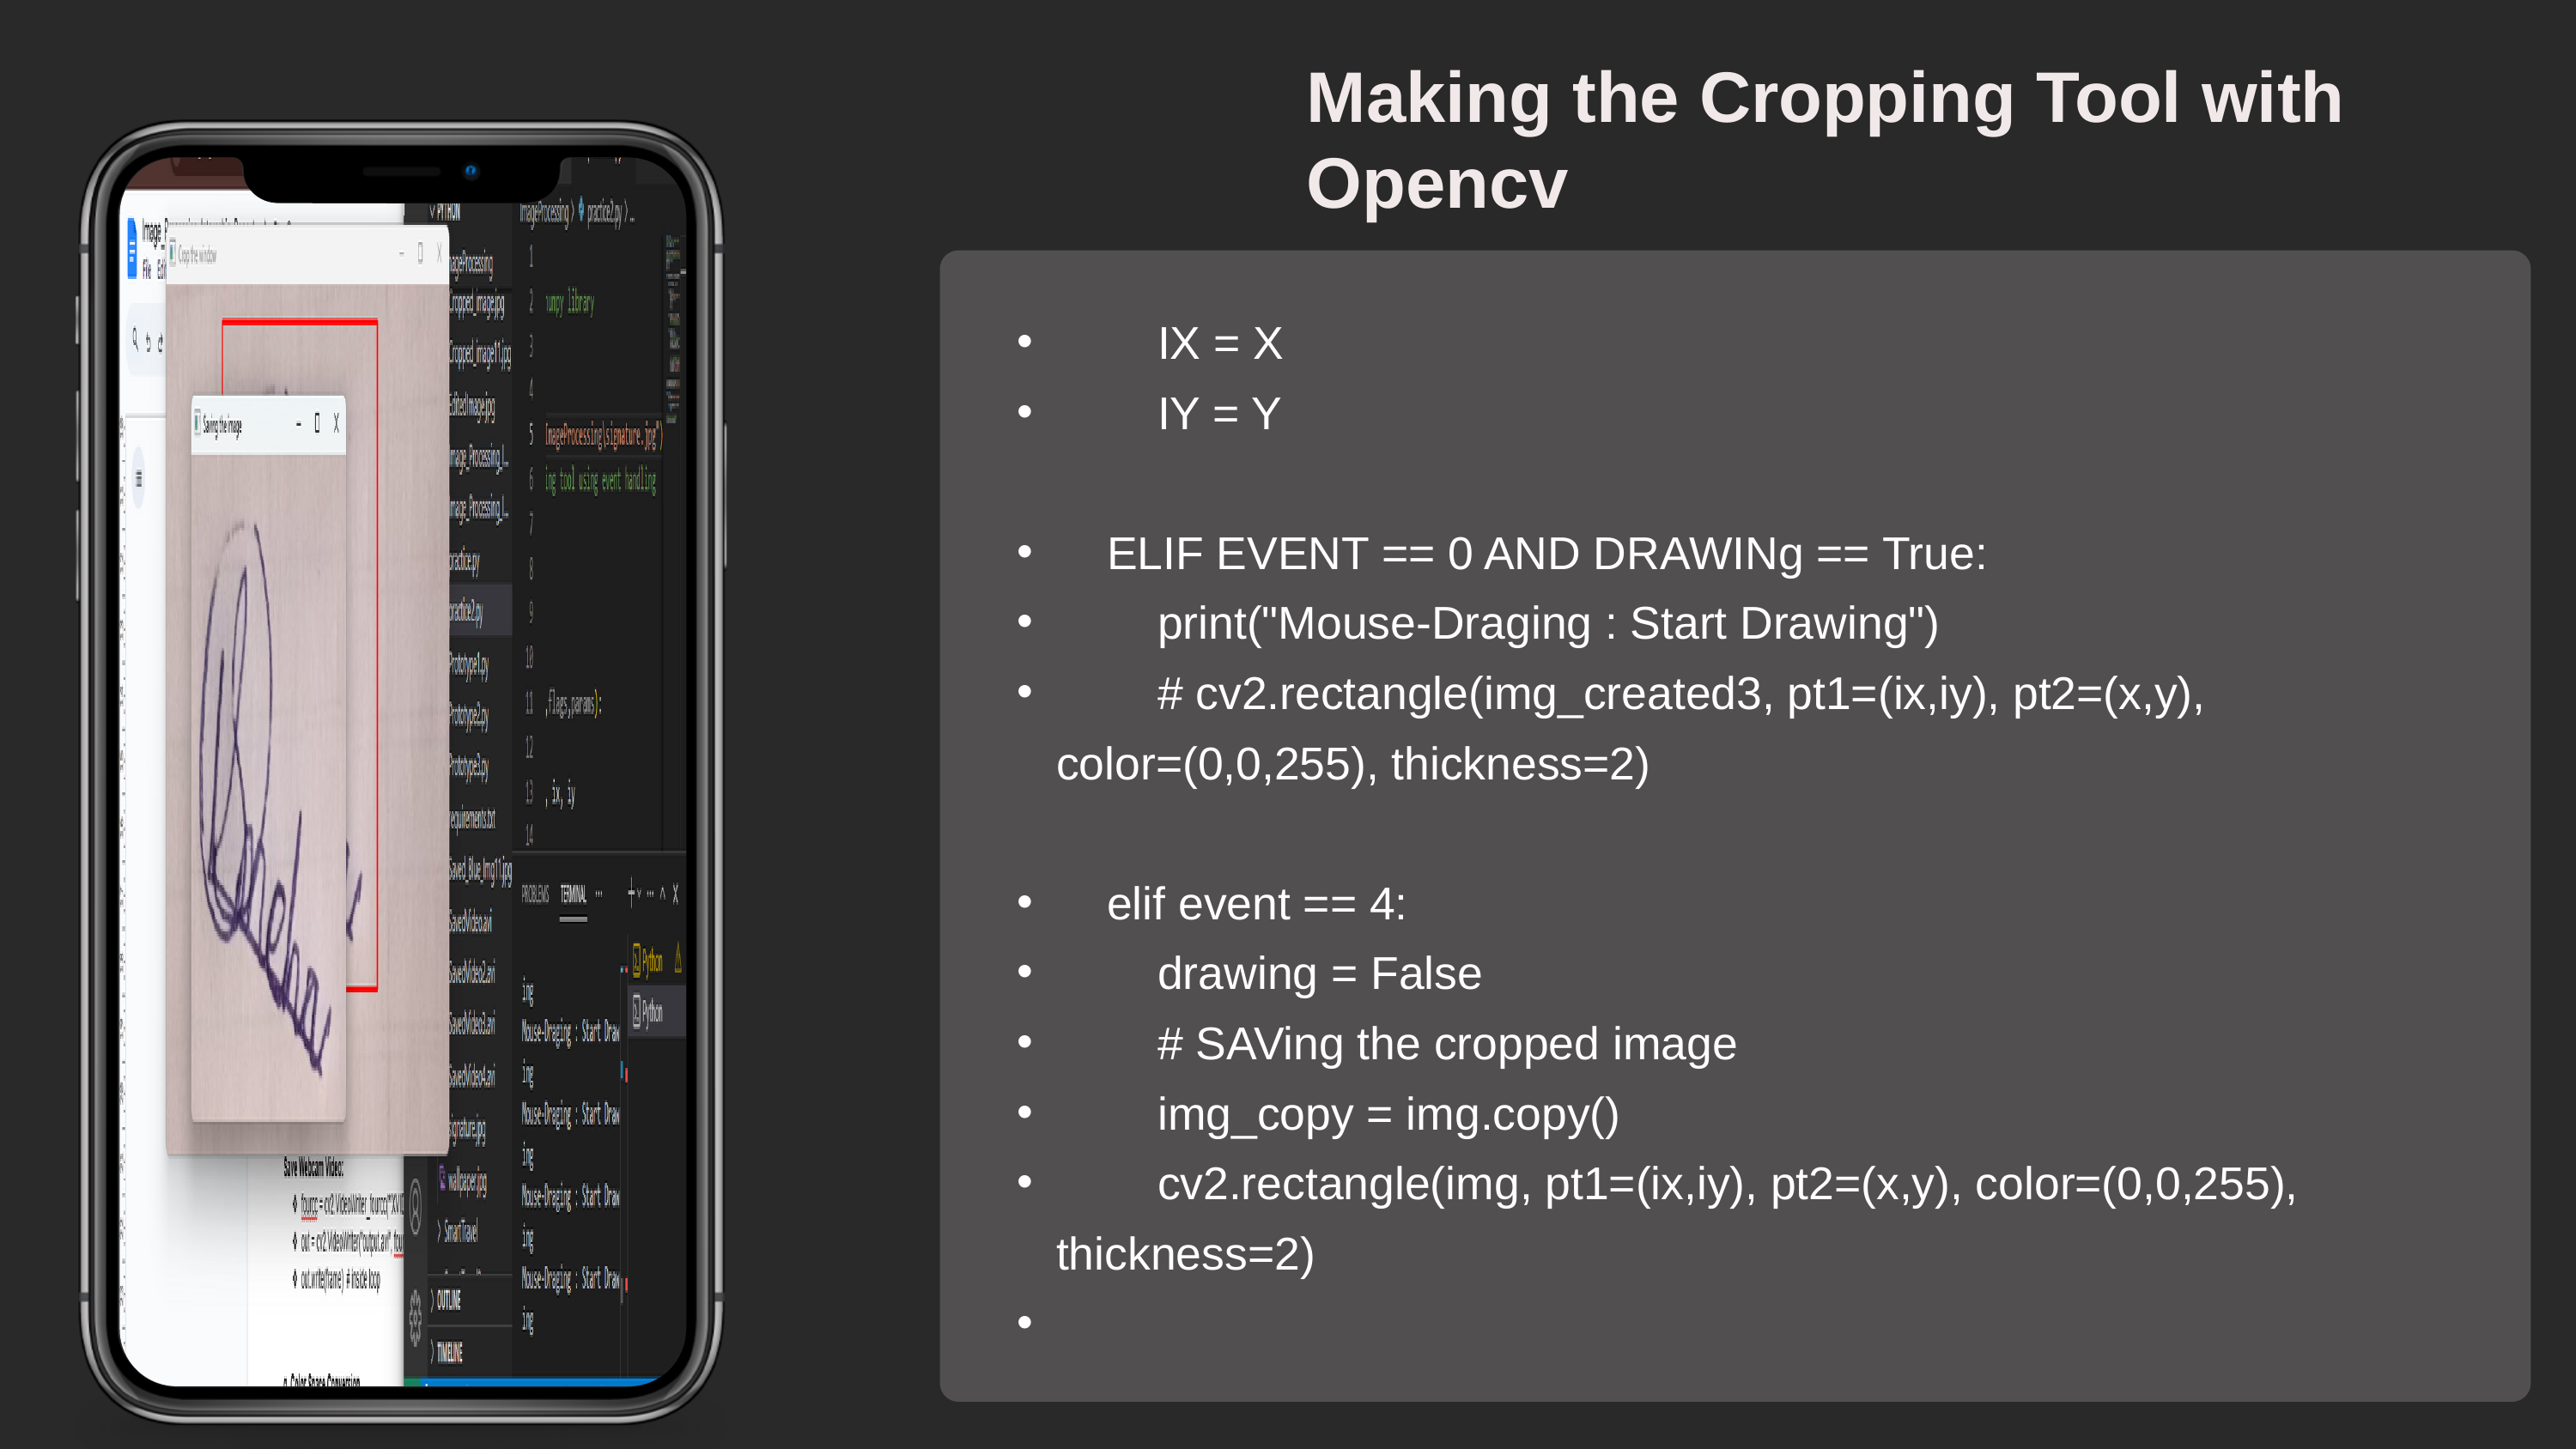

Making the Cropping Tool with Opencv

        IX = X
        IY = Y

    ELIF EVENT == 0 AND DRAWINg == True:
        print("Mouse-Draging : Start Drawing")
        # cv2.rectangle(img_created3, pt1=(ix,iy), pt2=(x,y), color=(0,0,255), thickness=2)

    elif event == 4:
        drawing = False
        # SAVing the cropped image
        img_copy = img.copy()
        cv2.rectangle(img, pt1=(ix,iy), pt2=(x,y), color=(0,0,255), thickness=2)